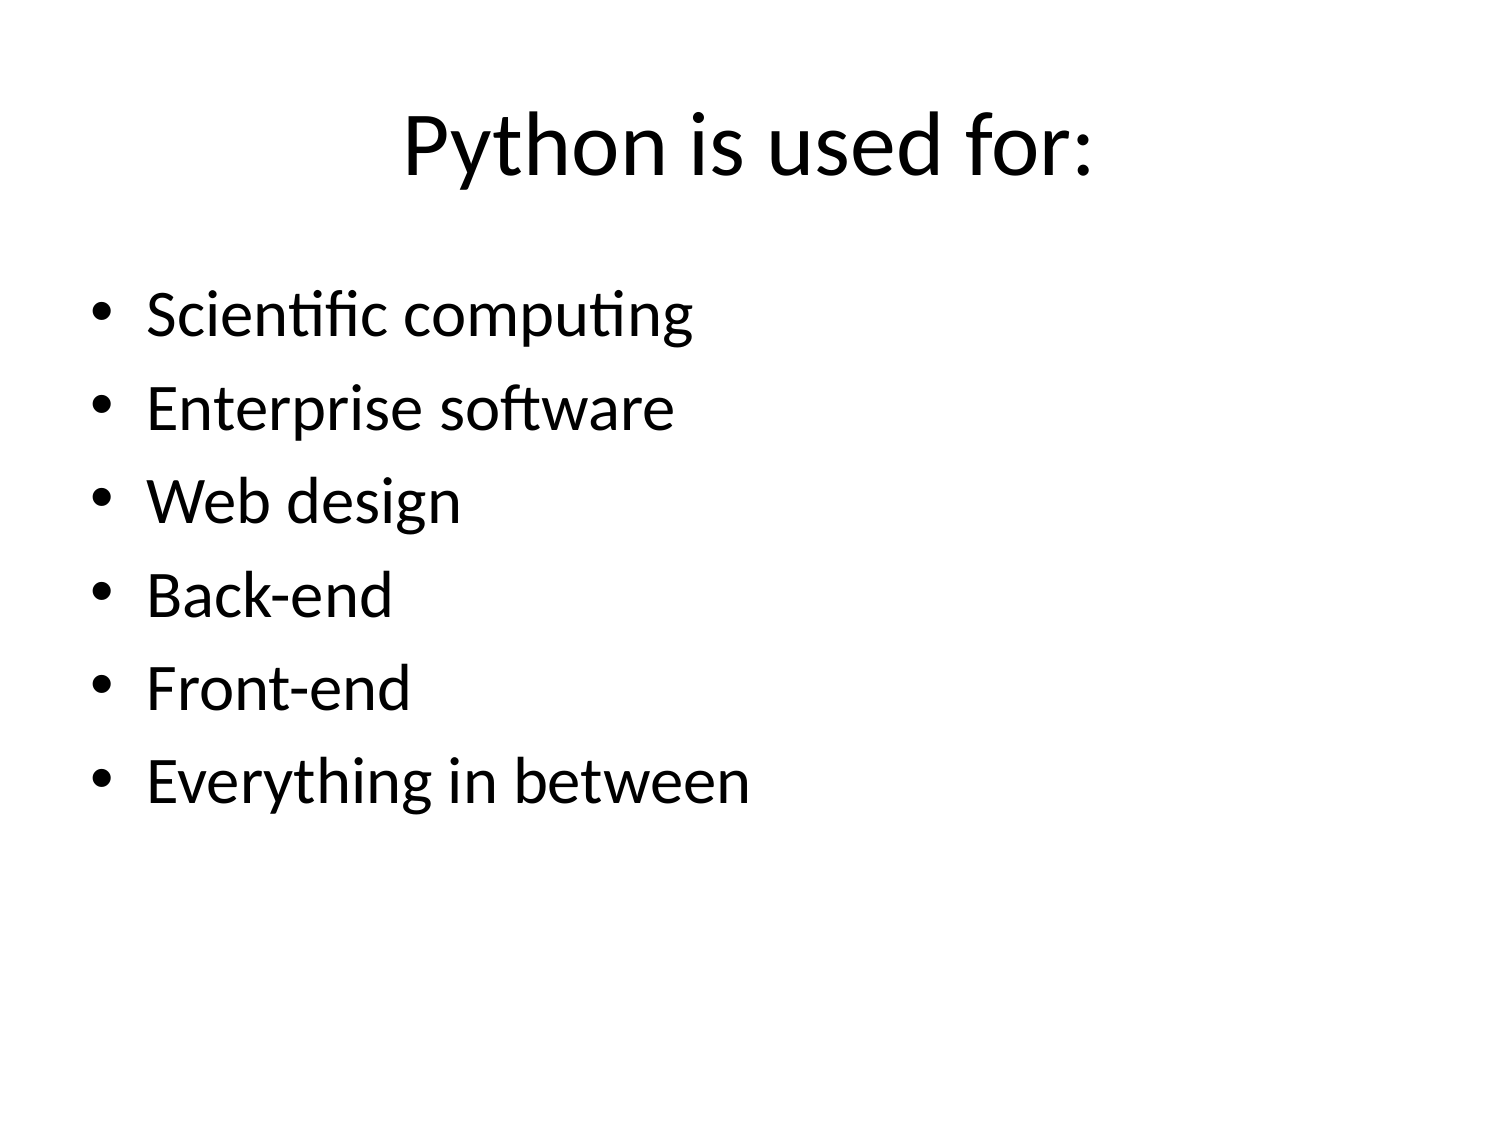

# Python is used for:
Scientific computing
Enterprise software
Web design
Back-end
Front-end
Everything in between